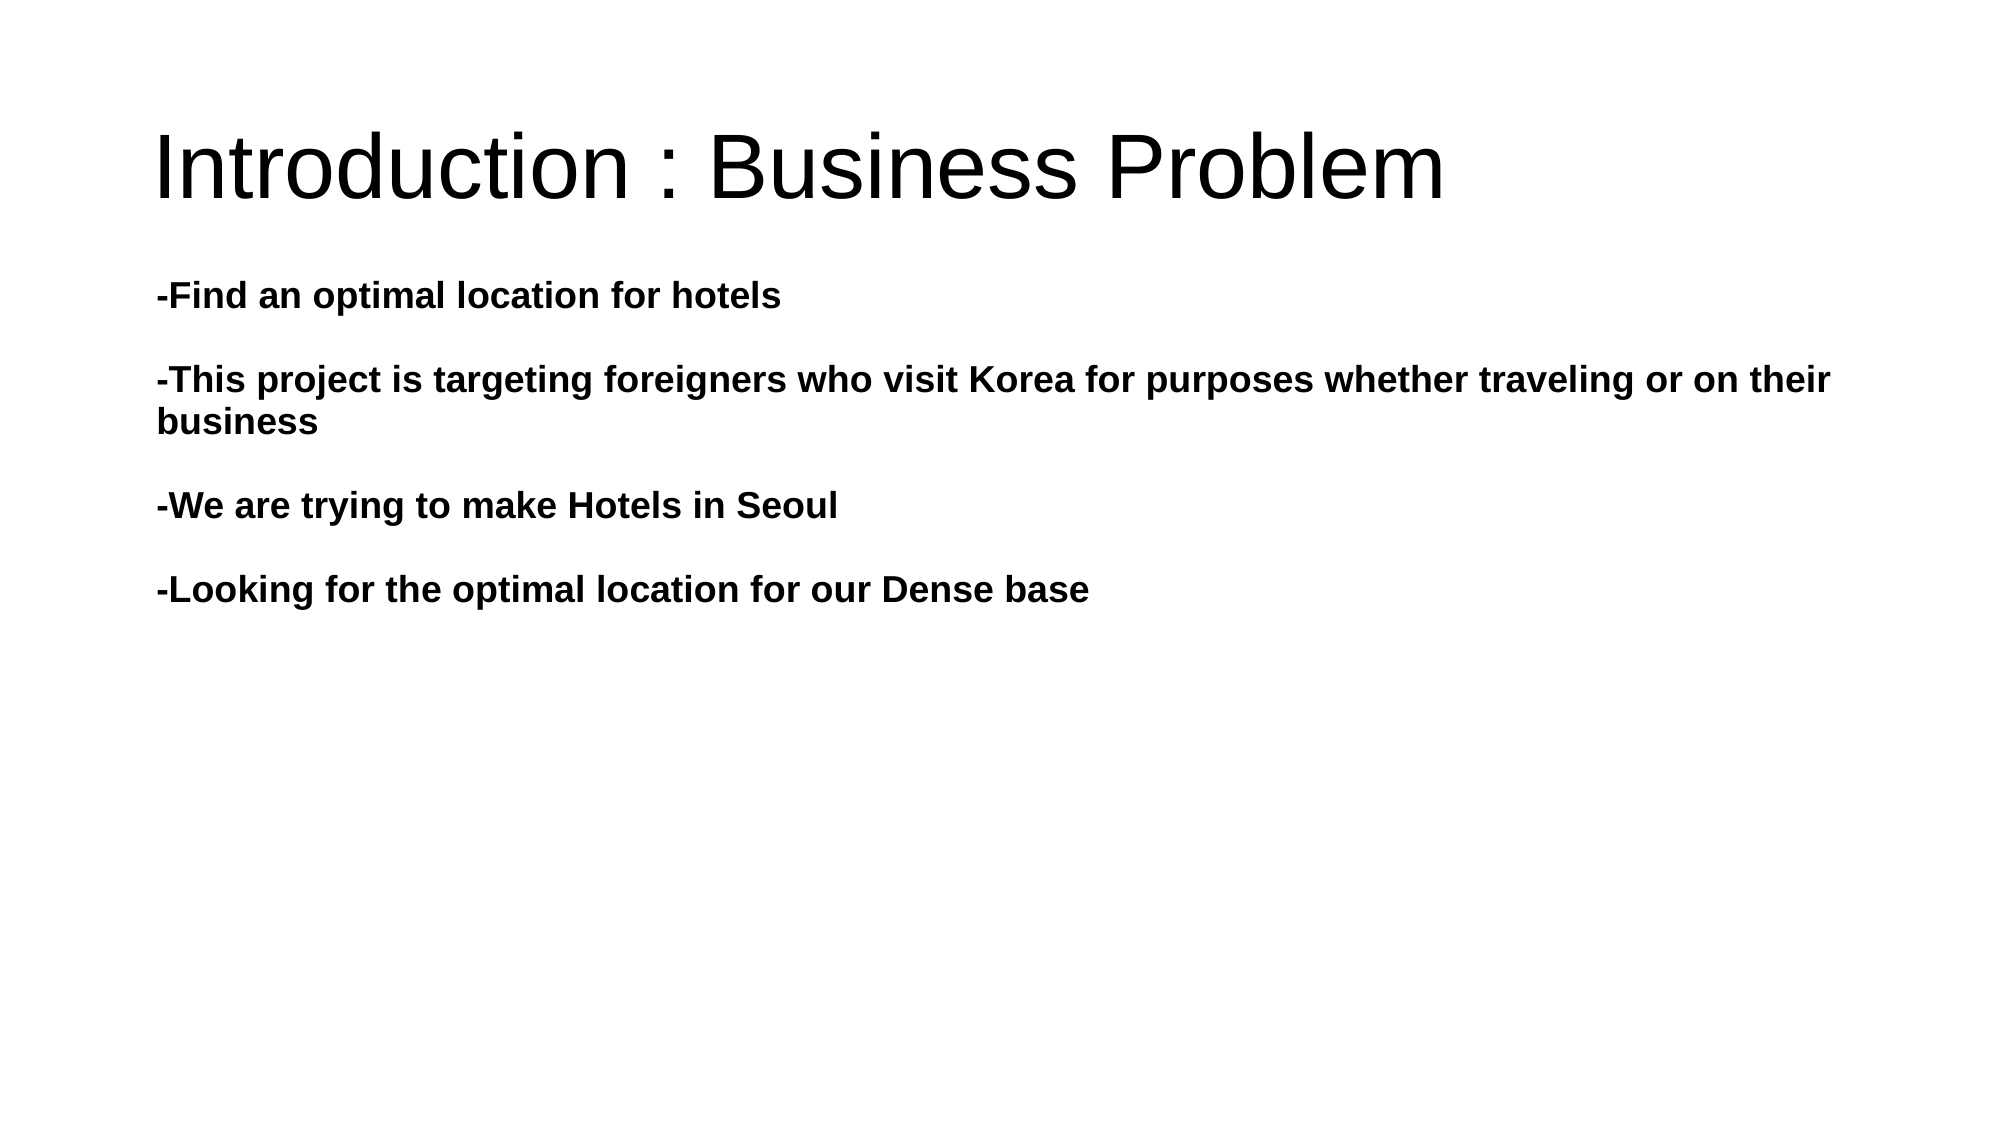

# Introduction : Business Problem
| -Find an optimal location for hotels -This project is targeting foreigners who visit Korea for purposes whether traveling or on their business -We are trying to make Hotels in Seoul -Looking for the optimal location for our Dense base |
| --- |